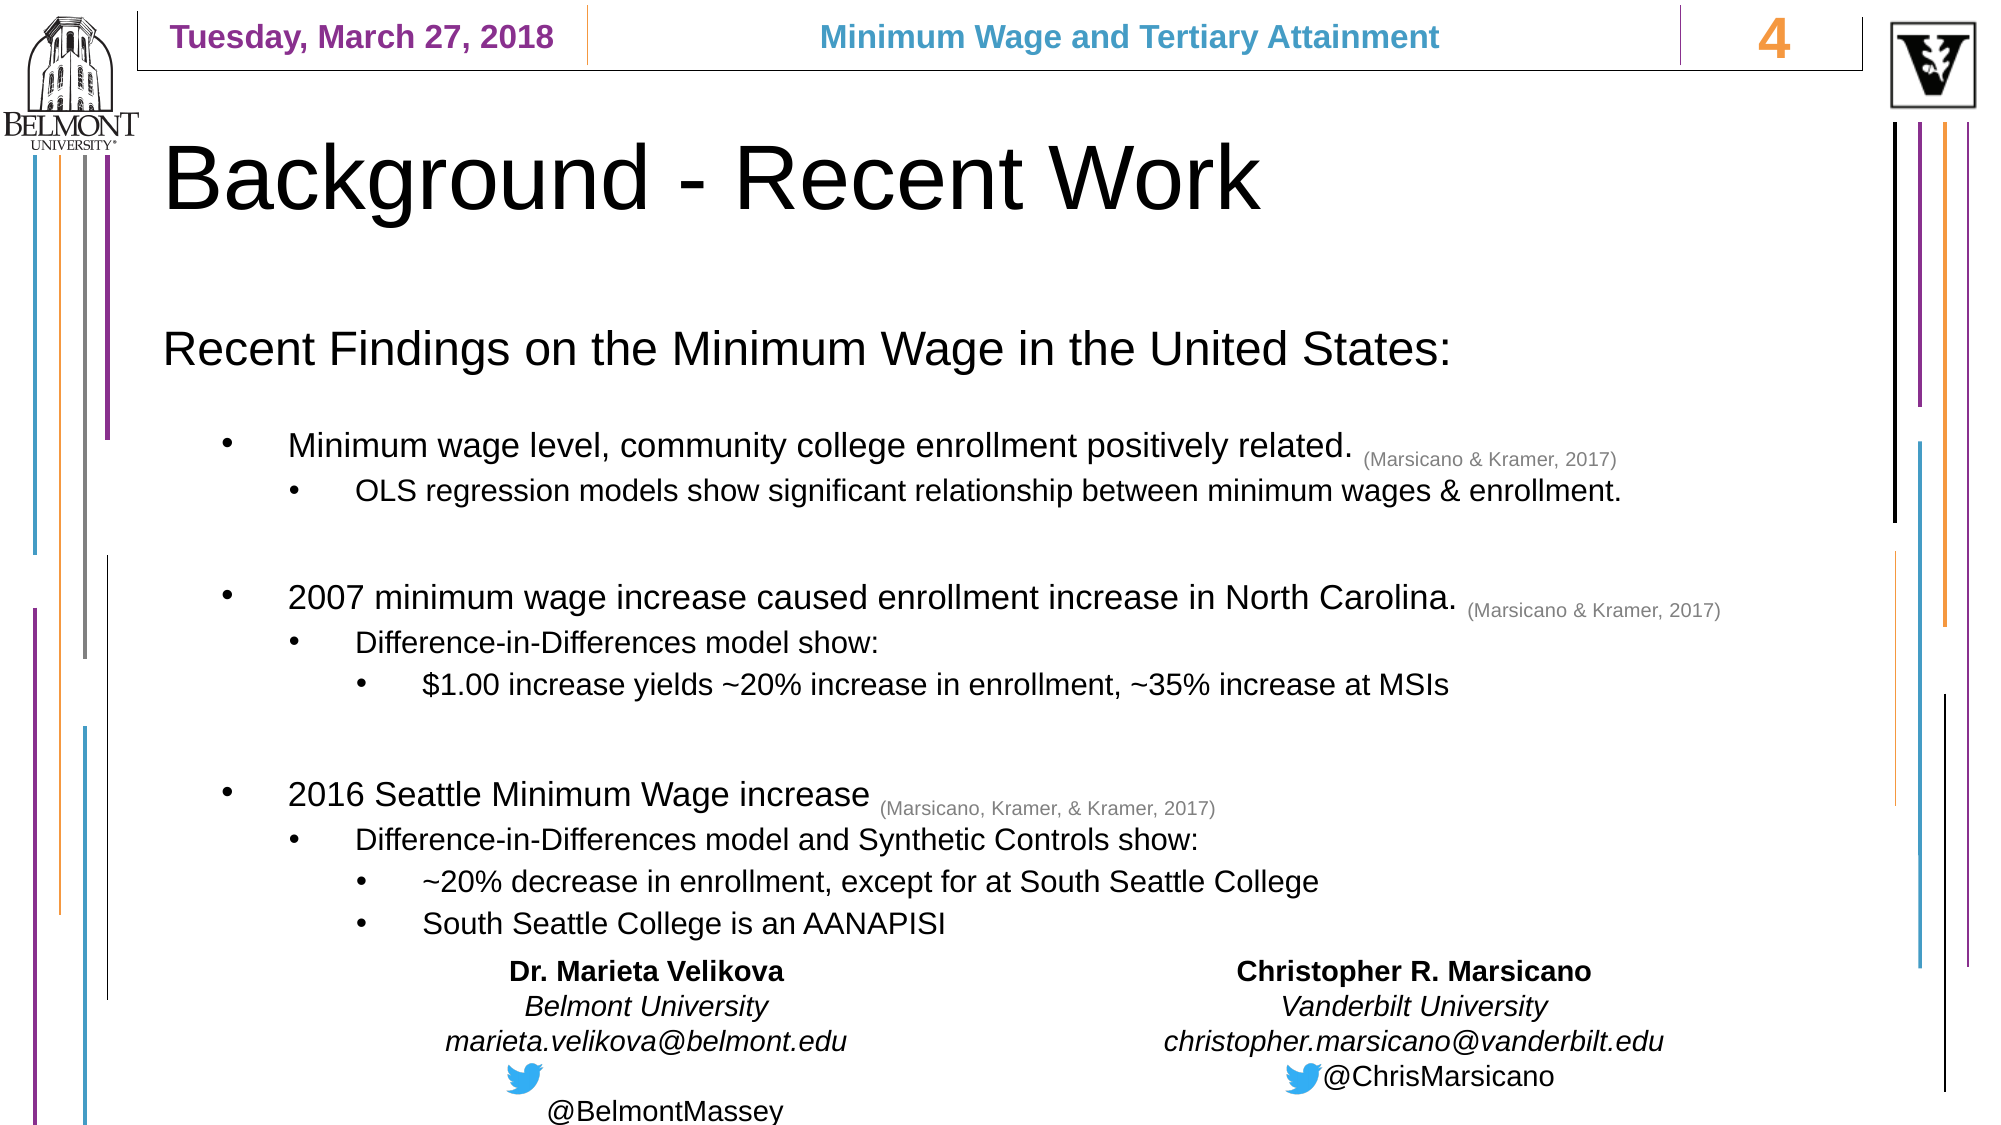

4
Minimum Wage and Tertiary Attainment
Tuesday, March 27, 2018
# Background - Recent Work
Recent Findings on the Minimum Wage in the United States:

Minimum wage level, community college enrollment positively related. (Marsicano & Kramer, 2017)
OLS regression models show significant relationship between minimum wages & enrollment.

2007 minimum wage increase caused enrollment increase in North Carolina. (Marsicano & Kramer, 2017)
Difference-in-Differences model show:
$1.00 increase yields ~20% increase in enrollment, ~35% increase at MSIs

2016 Seattle Minimum Wage increase (Marsicano, Kramer, & Kramer, 2017)
Difference-in-Differences model and Synthetic Controls show:
~20% decrease in enrollment, except for at South Seattle College
South Seattle College is an AANAPISI